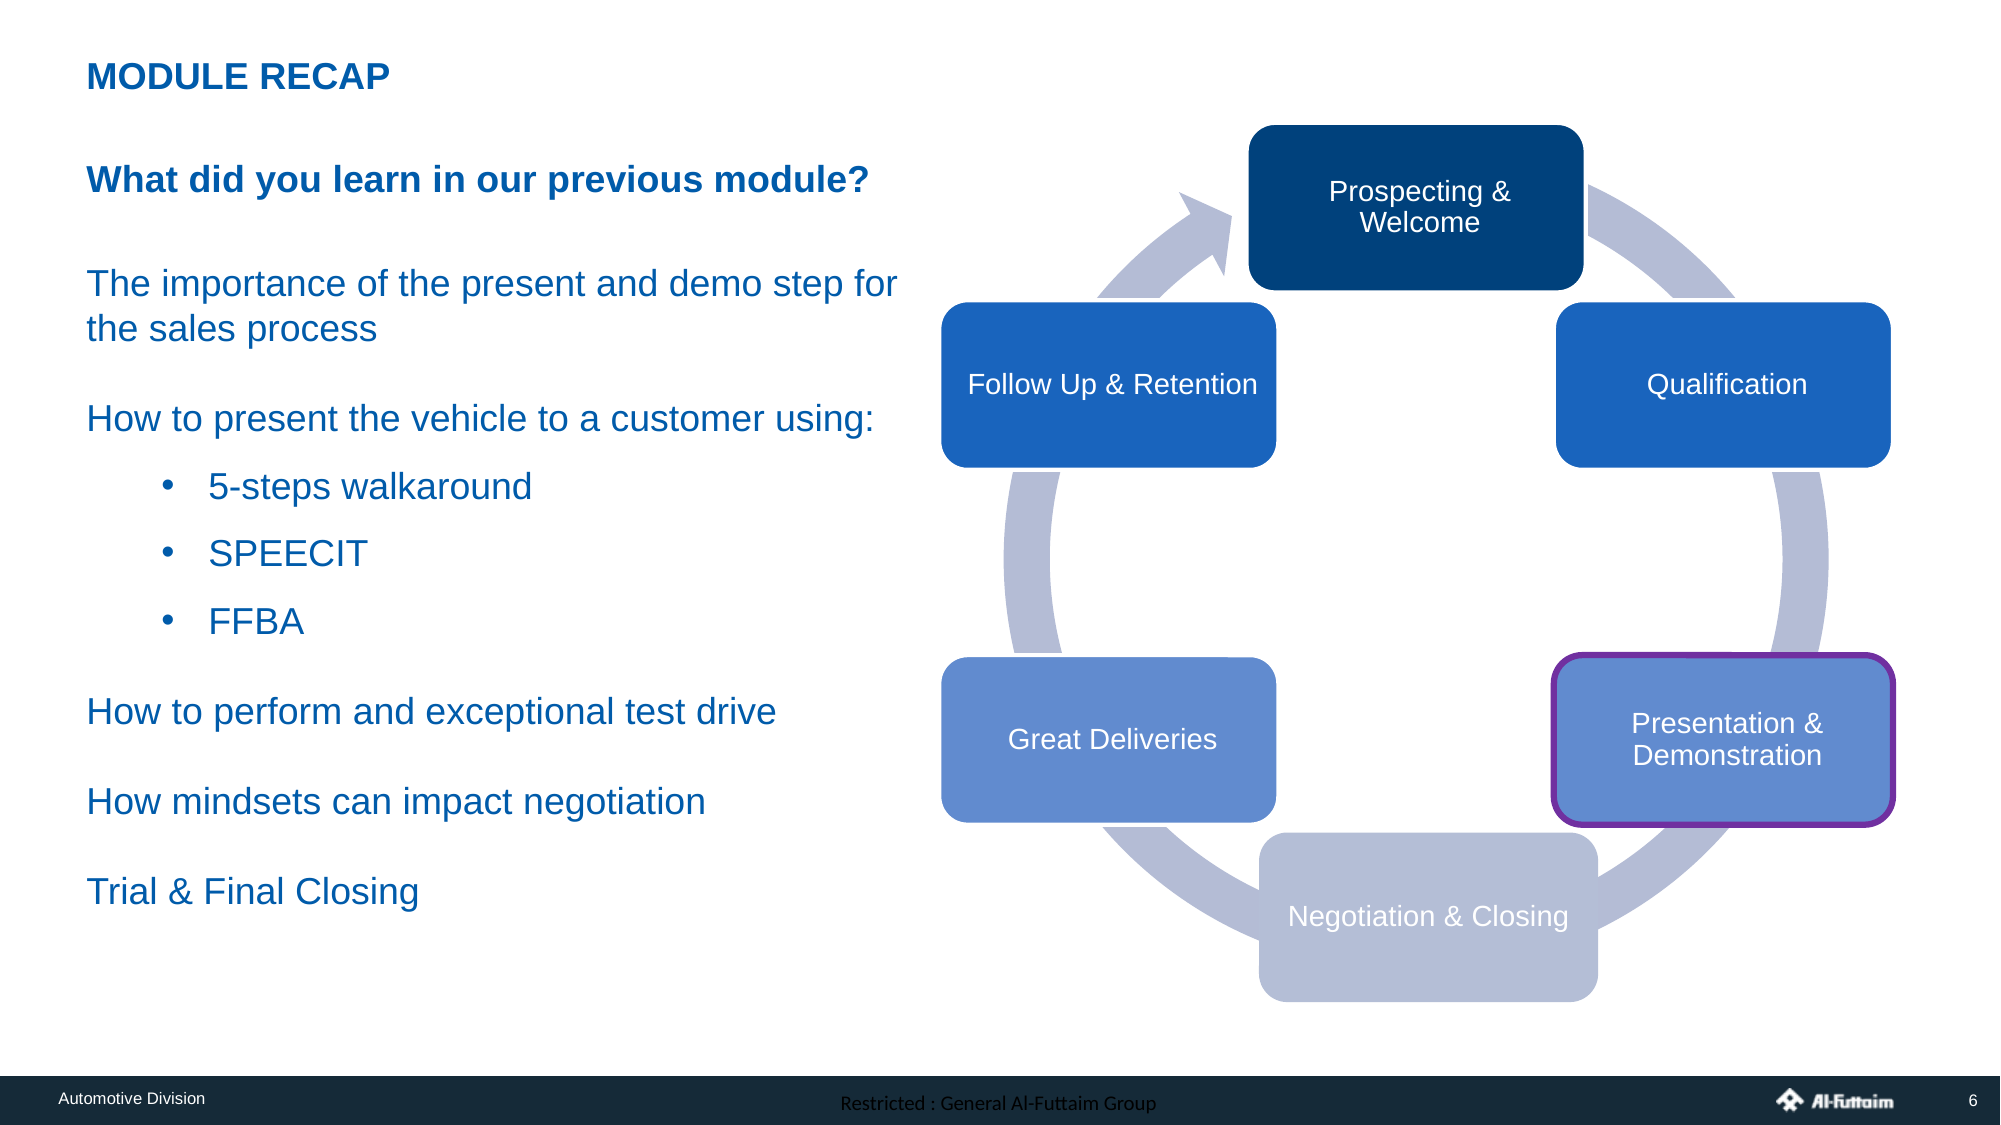

MODULE RECAP
Prospecting & Welcome
Qualification
Presentation & Demonstration
Negotiation & Closing
Great Deliveries
Follow Up & Retention
What did you learn in our previous module?
The importance of the present and demo step for the sales process

How to present the vehicle to a customer using:
5-steps walkaround
SPEECIT
FFBA

How to perform and exceptional test drive

How mindsets can impact negotiation

Trial & Final Closing